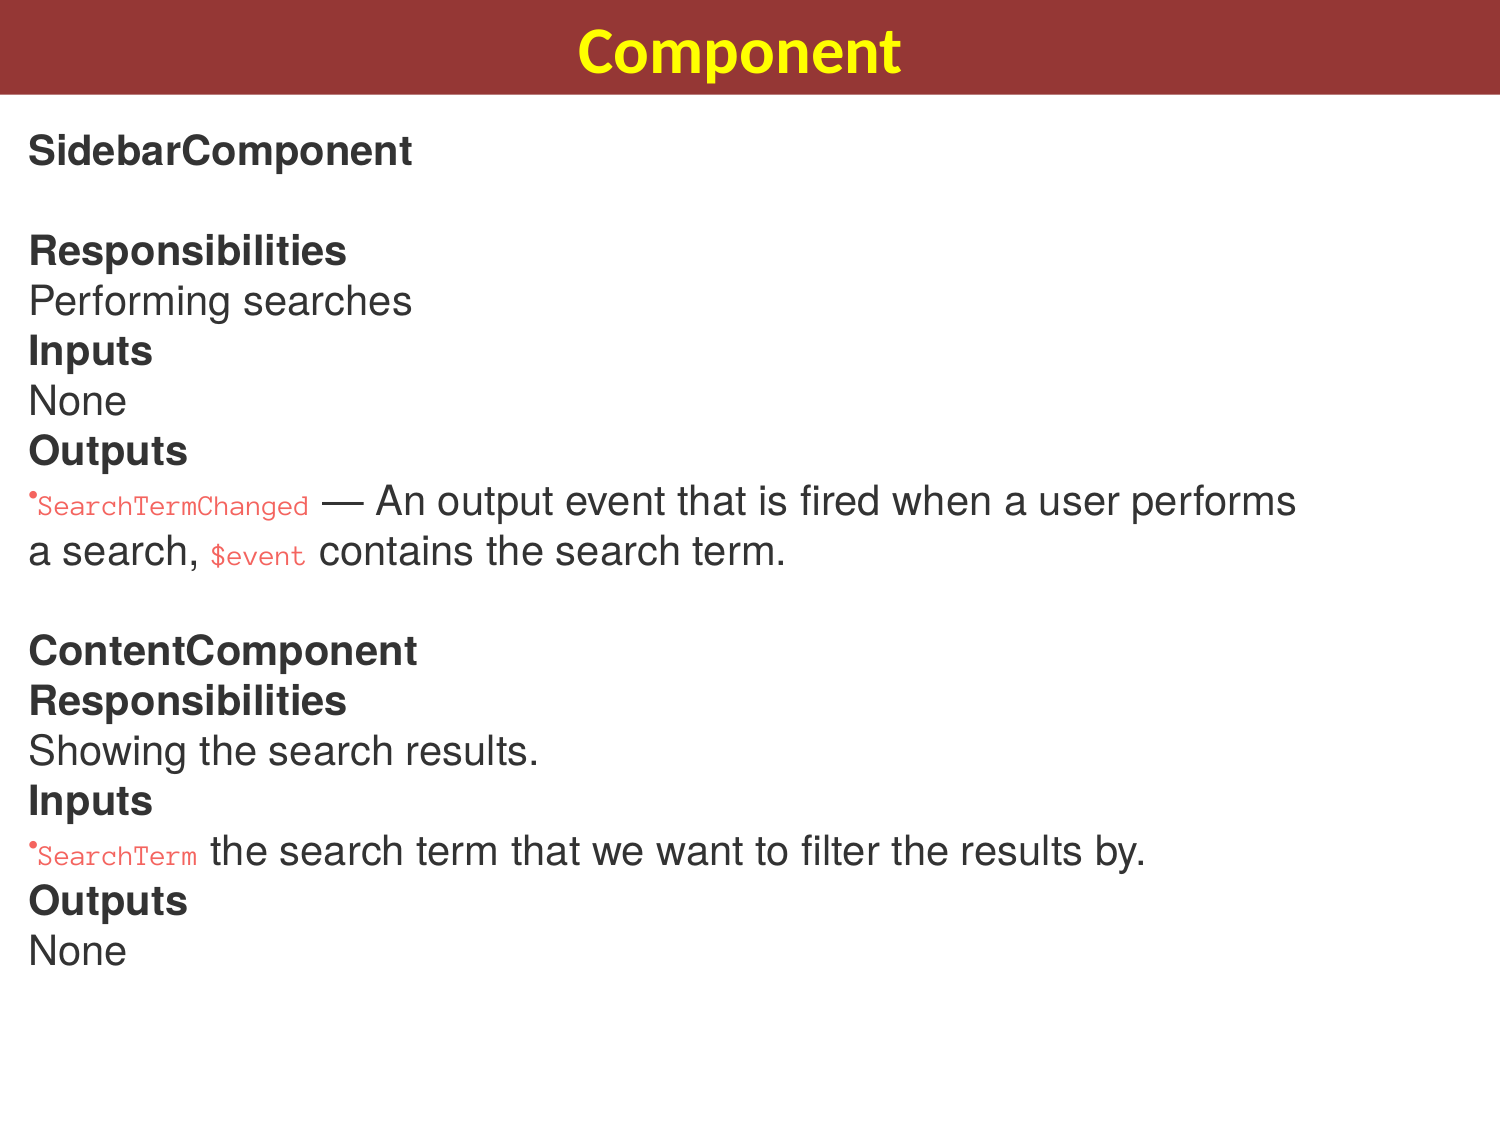

Component
SidebarComponent

Responsibilities
Performing searches
Inputs
None
Outputs
SearchTermChanged — An output event that is fired when a user performs a search, $event contains the search term.

ContentComponent
Responsibilities
Showing the search results.
Inputs
SearchTerm the search term that we want to filter the results by.
Outputs
None